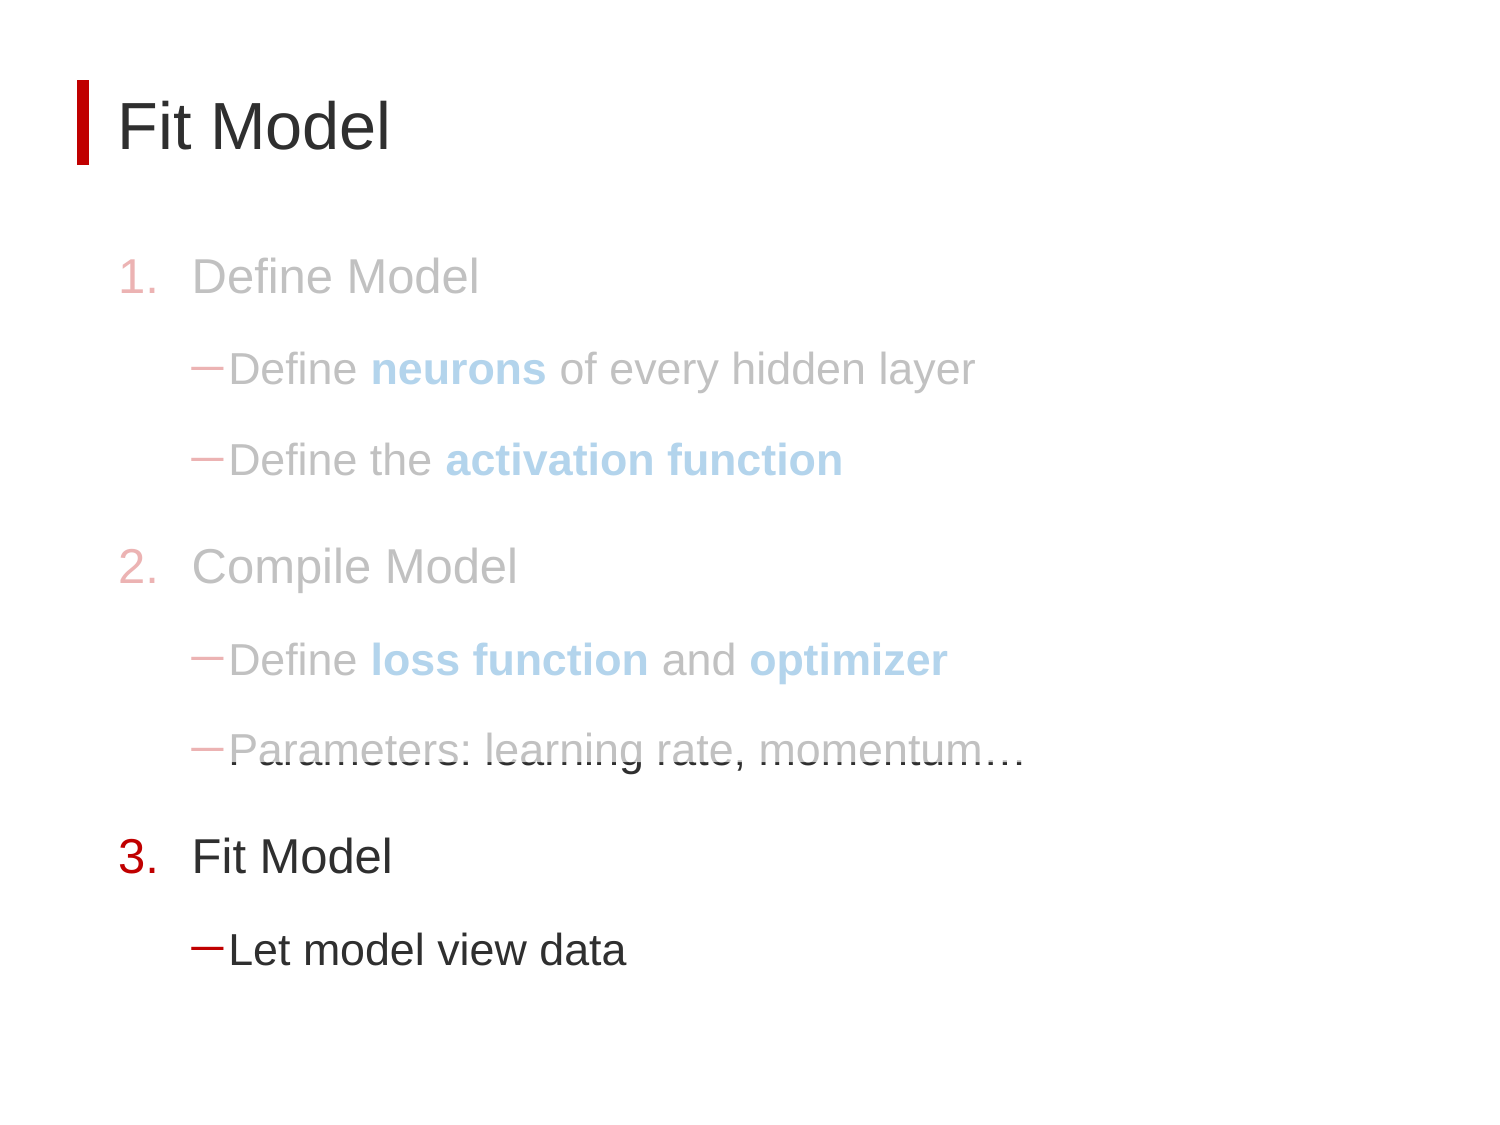

# Fit Model
Define Model
Define neurons of every hidden layer
Define the activation function
Compile Model
Define loss function and optimizer
Parameters: learning rate, momentum…
Fit Model
Let model view data